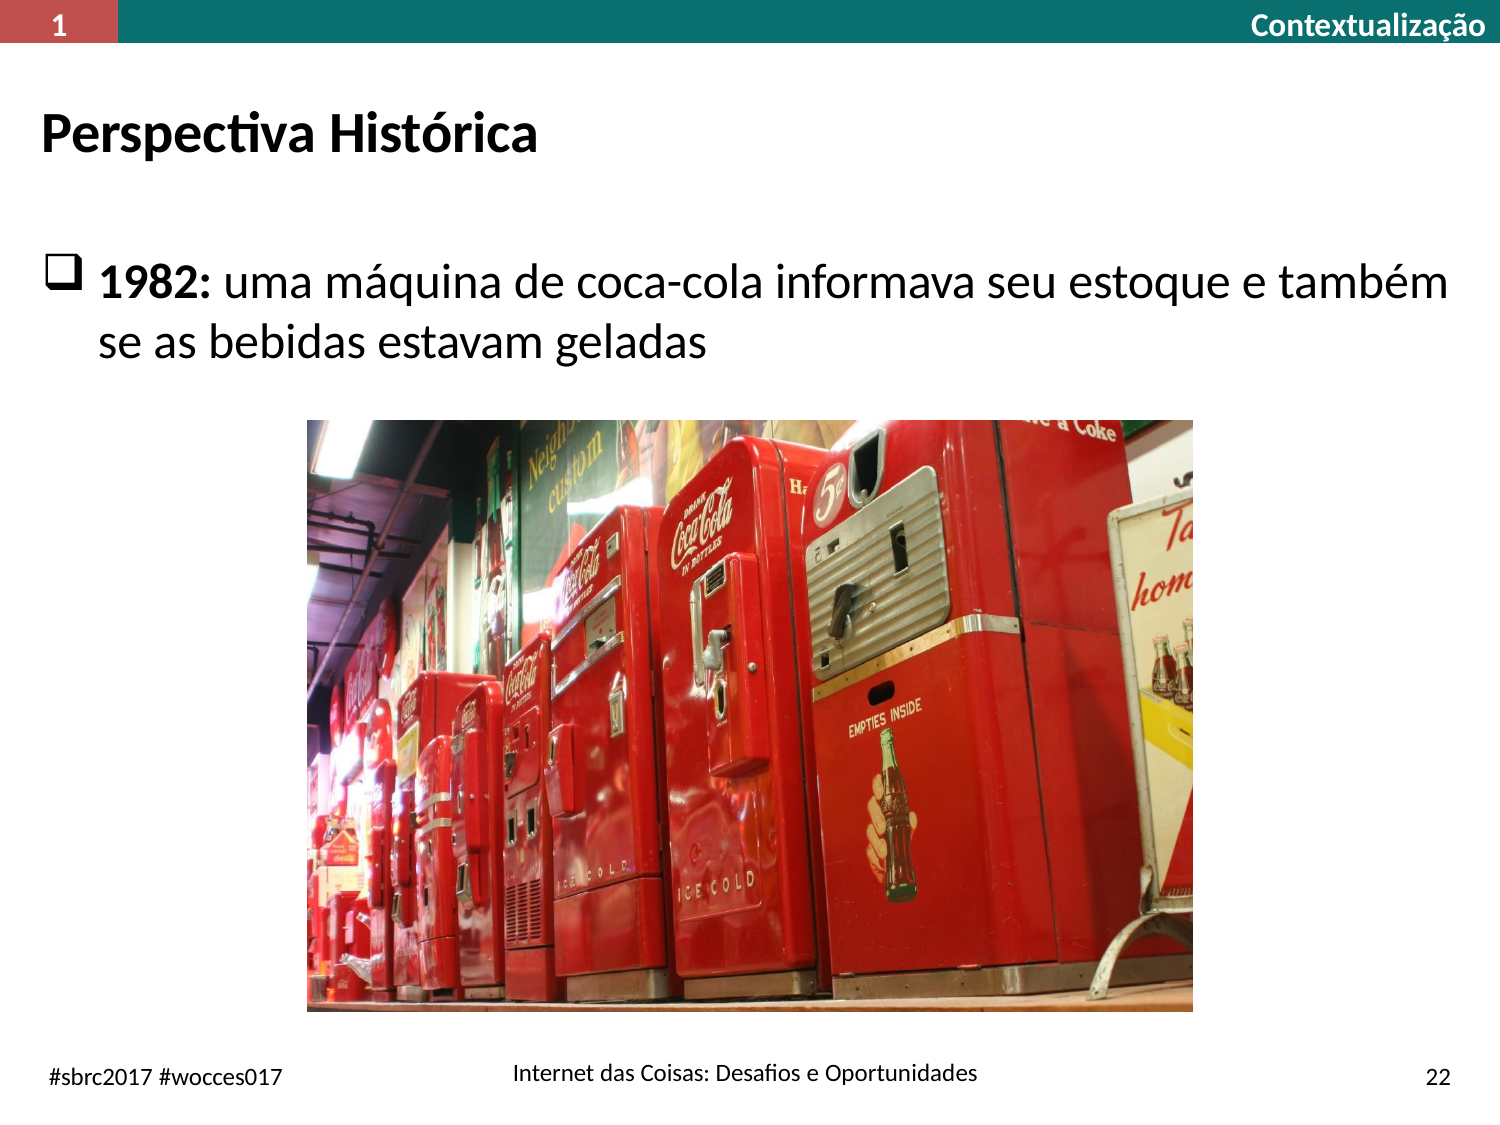

1
Contextualização
# Perspectiva Histórica
1982: uma máquina de coca-cola informava seu estoque e também
se as bebidas estavam geladas

Internet das Coisas: Desafios e Oportunidades
#sbrc2017 #wocces017
22